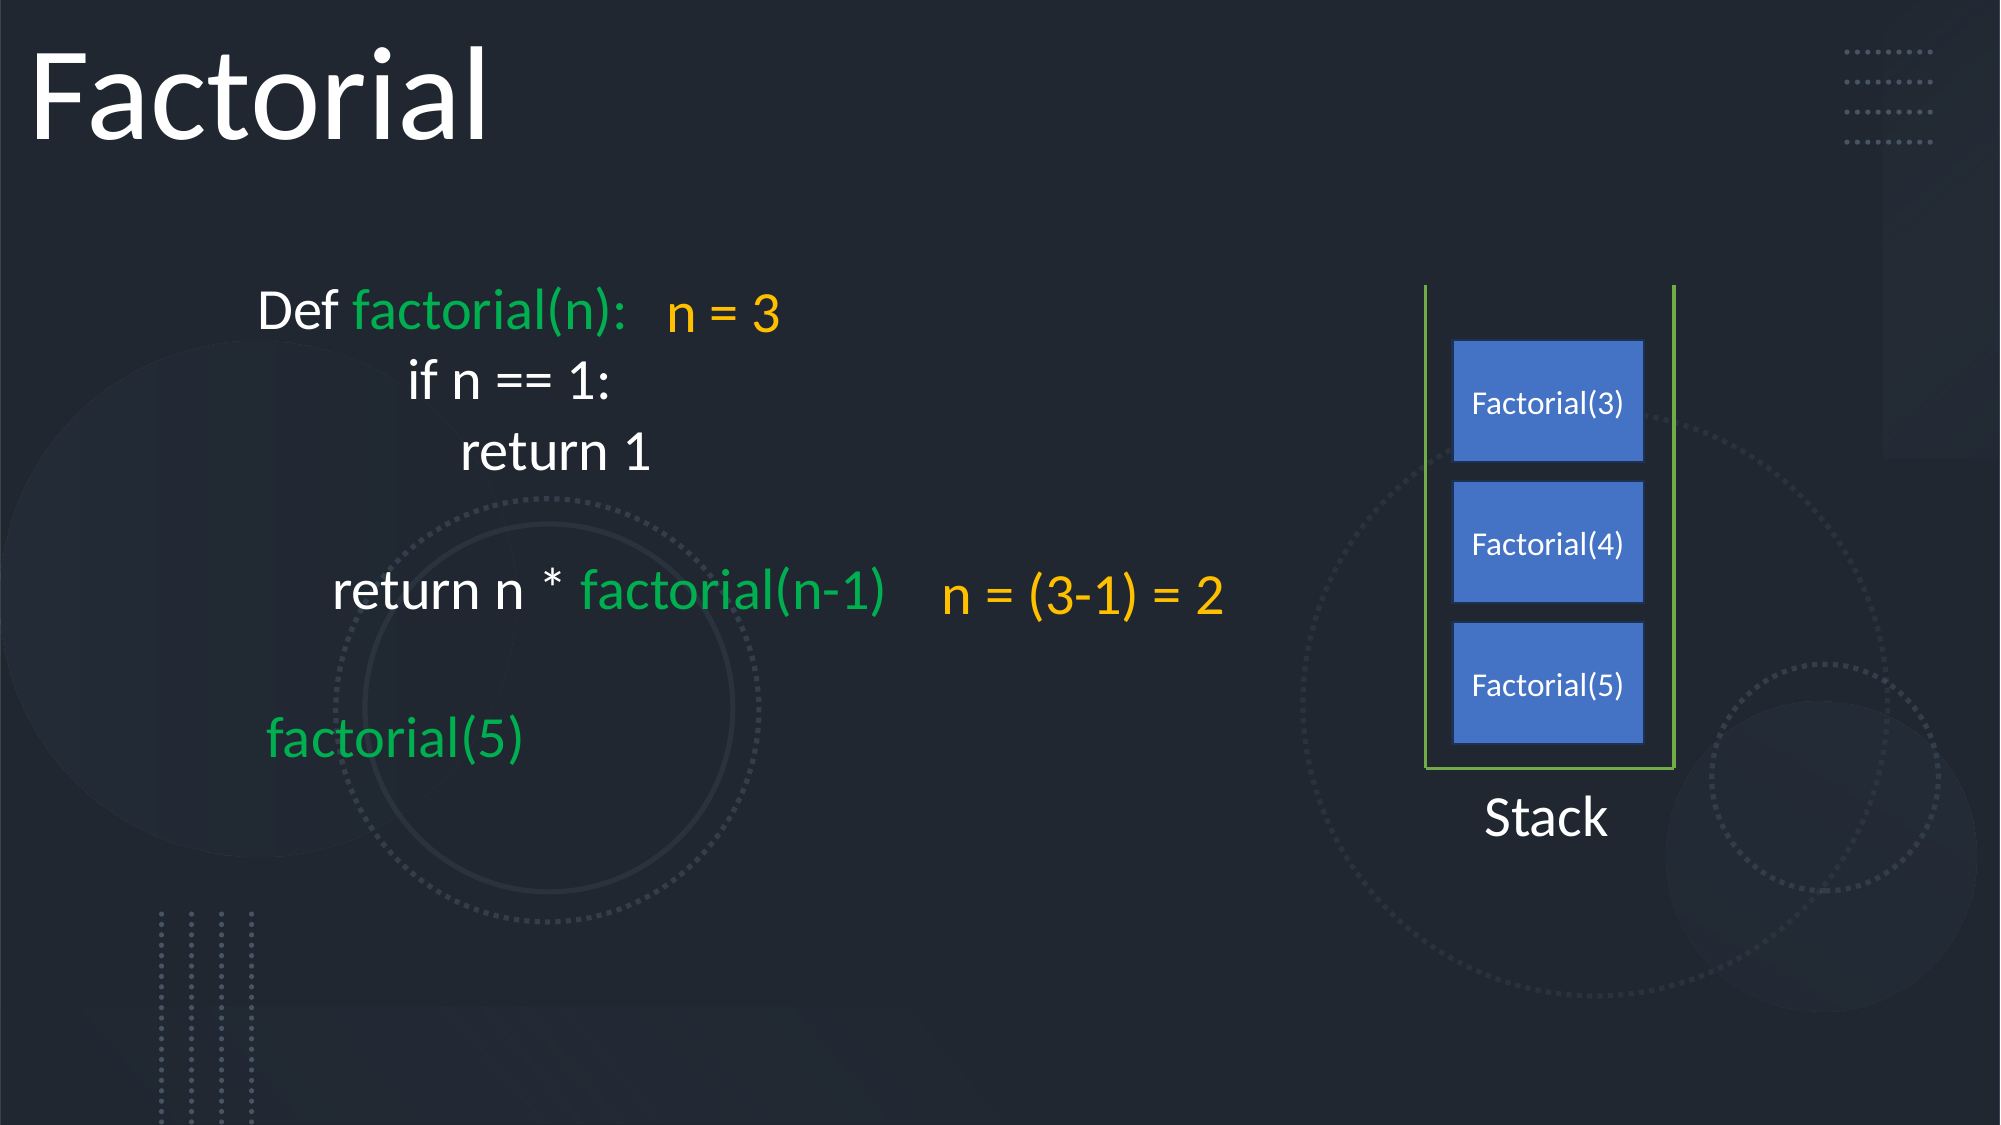

# Factorial

Def factorial(n):
	if n == 1:
	    return 1

return n * factorial(n-1)

n = 3

Factorial(3)
Factorial(4)
n = (3-1) = 2
Factorial(5)
factorial(5)
Stack